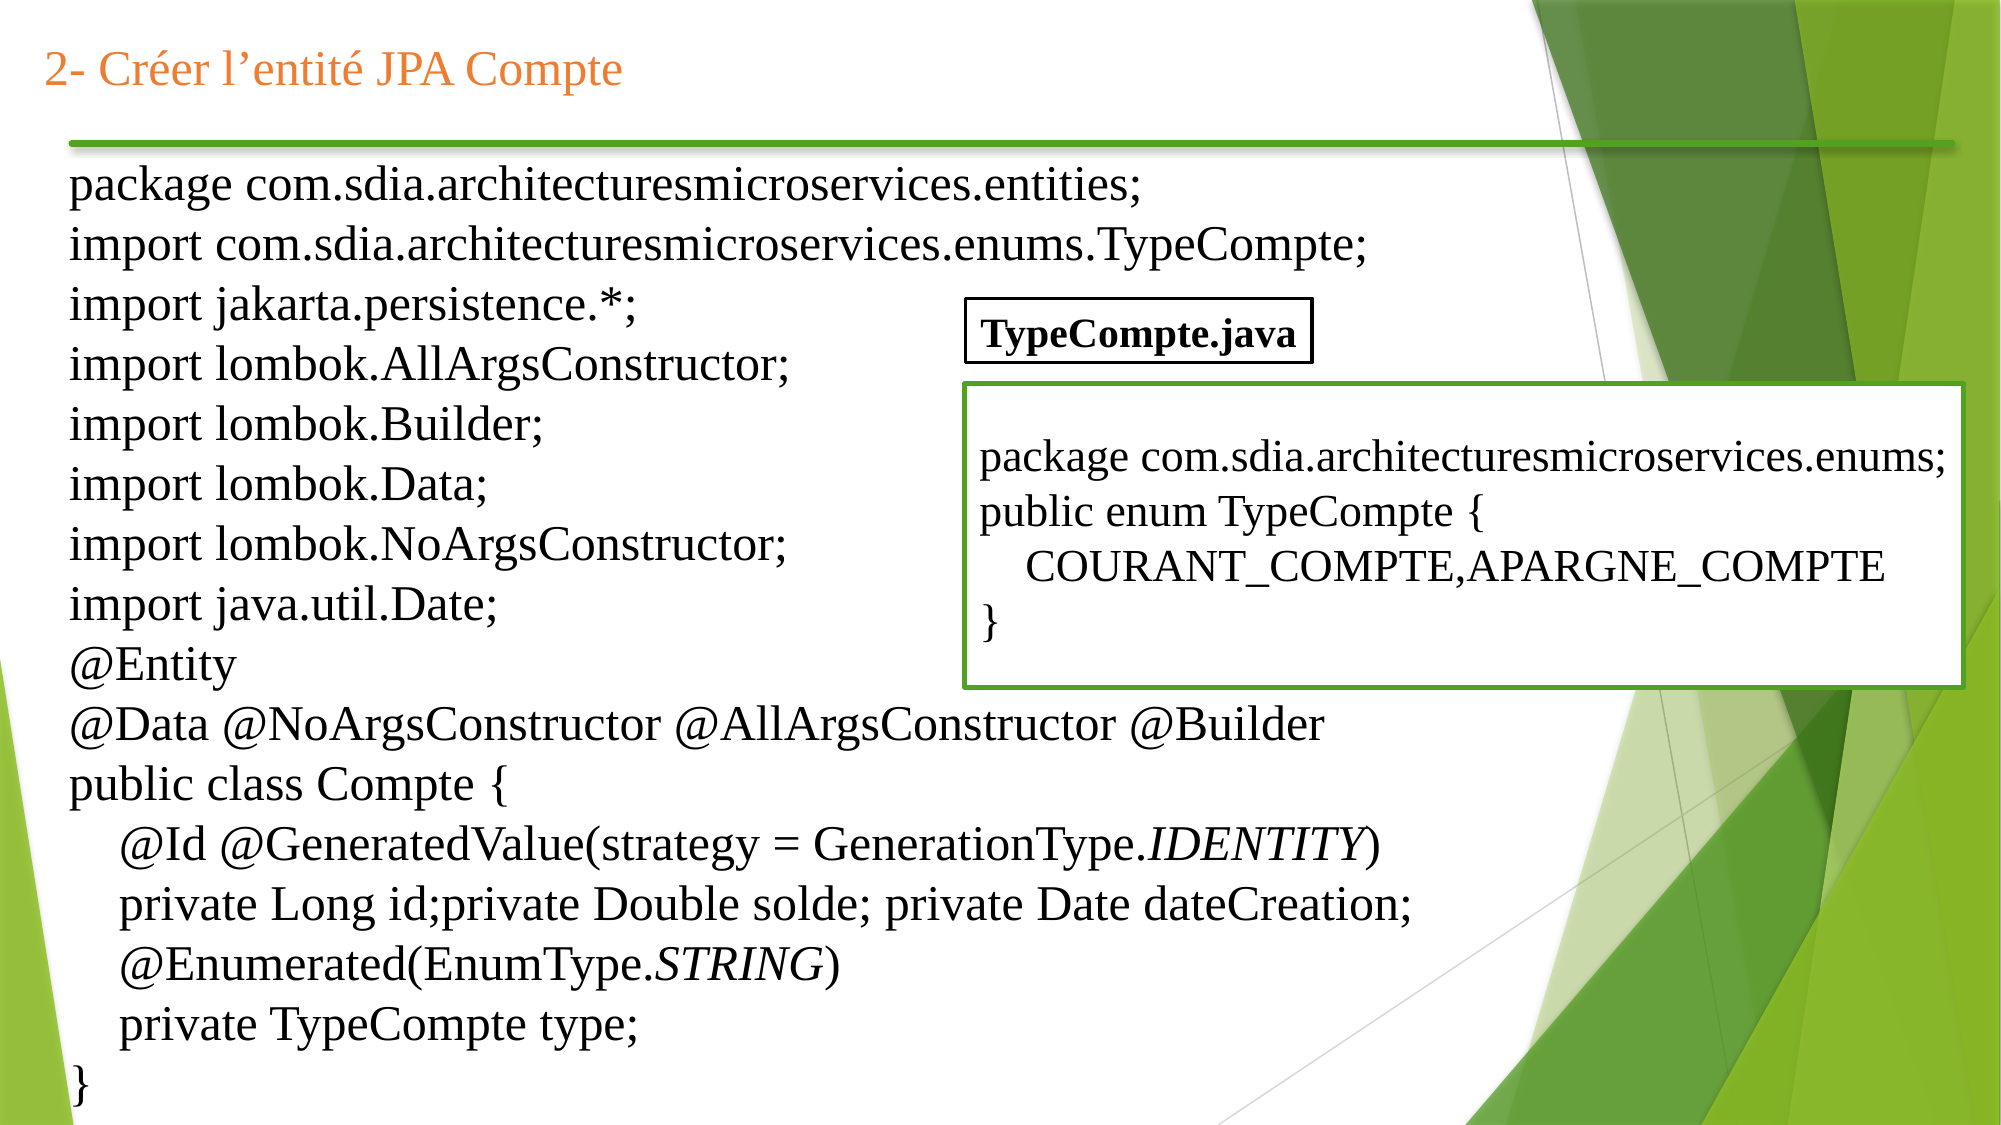

2- Créer l’entité JPA Compte
package com.sdia.architecturesmicroservices.entities;
import com.sdia.architecturesmicroservices.enums.TypeCompte;
import jakarta.persistence.*;
import lombok.AllArgsConstructor;
import lombok.Builder;
import lombok.Data;
import lombok.NoArgsConstructor;
import java.util.Date;
@Entity
@Data @NoArgsConstructor @AllArgsConstructor @Builder
public class Compte {
    @Id @GeneratedValue(strategy = GenerationType.IDENTITY)
    private Long id;private Double solde; private Date dateCreation;
    @Enumerated(EnumType.STRING)
    private TypeCompte type;
}

TypeCompte.java
package com.sdia.architecturesmicroservices.enums;
public enum TypeCompte {
    COURANT_COMPTE,APARGNE_COMPTE
}